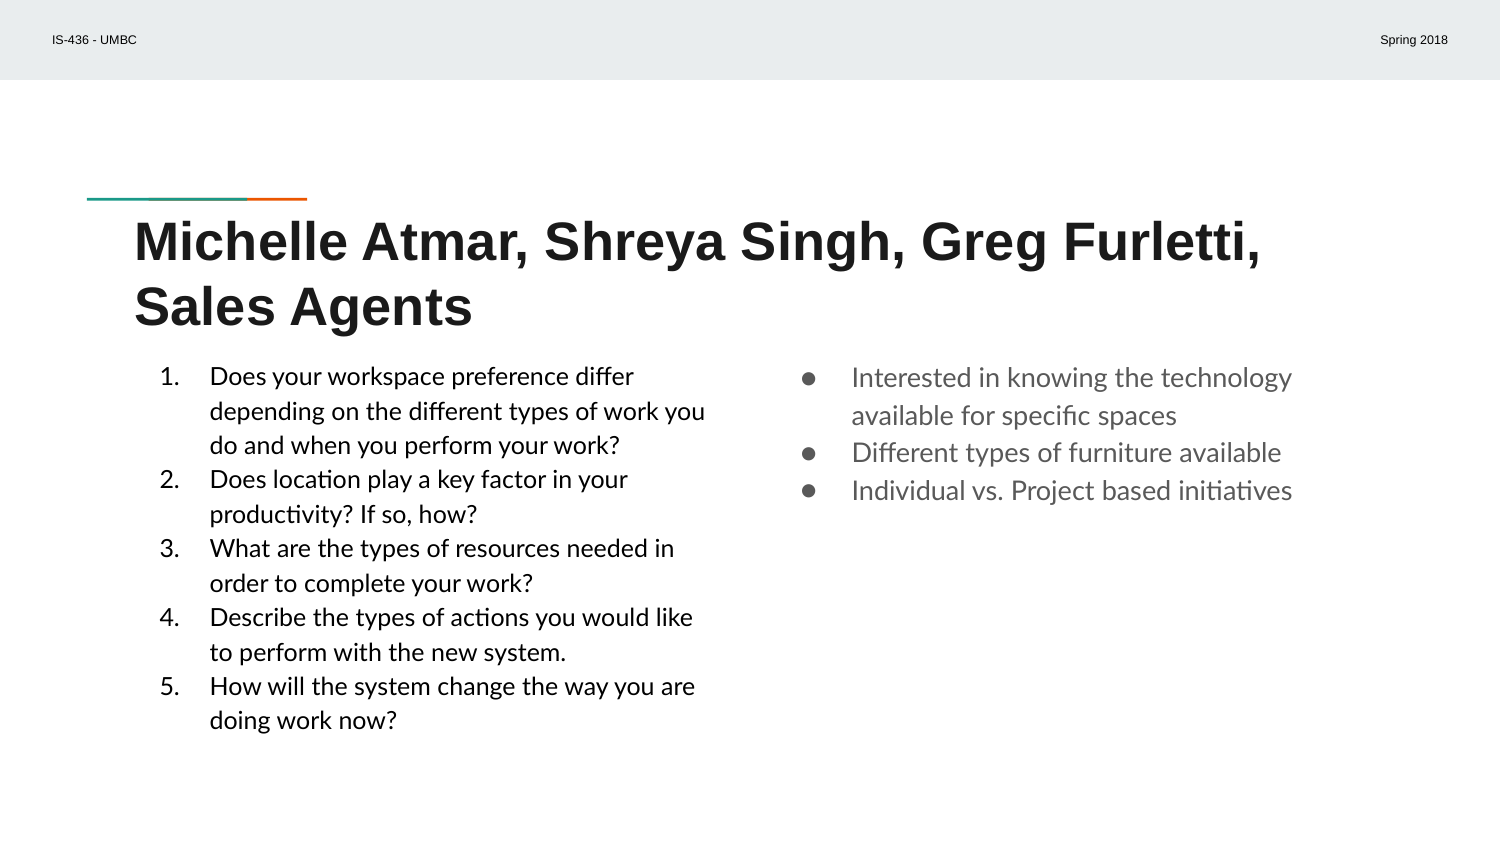

# Michelle Atmar, Shreya Singh, Greg Furletti, Sales Agents
Does your workspace preference differ depending on the different types of work you do and when you perform your work?
Does location play a key factor in your productivity? If so, how?
What are the types of resources needed in order to complete your work?
Describe the types of actions you would like to perform with the new system.
How will the system change the way you are doing work now?
Interested in knowing the technology available for specific spaces
Different types of furniture available
Individual vs. Project based initiatives